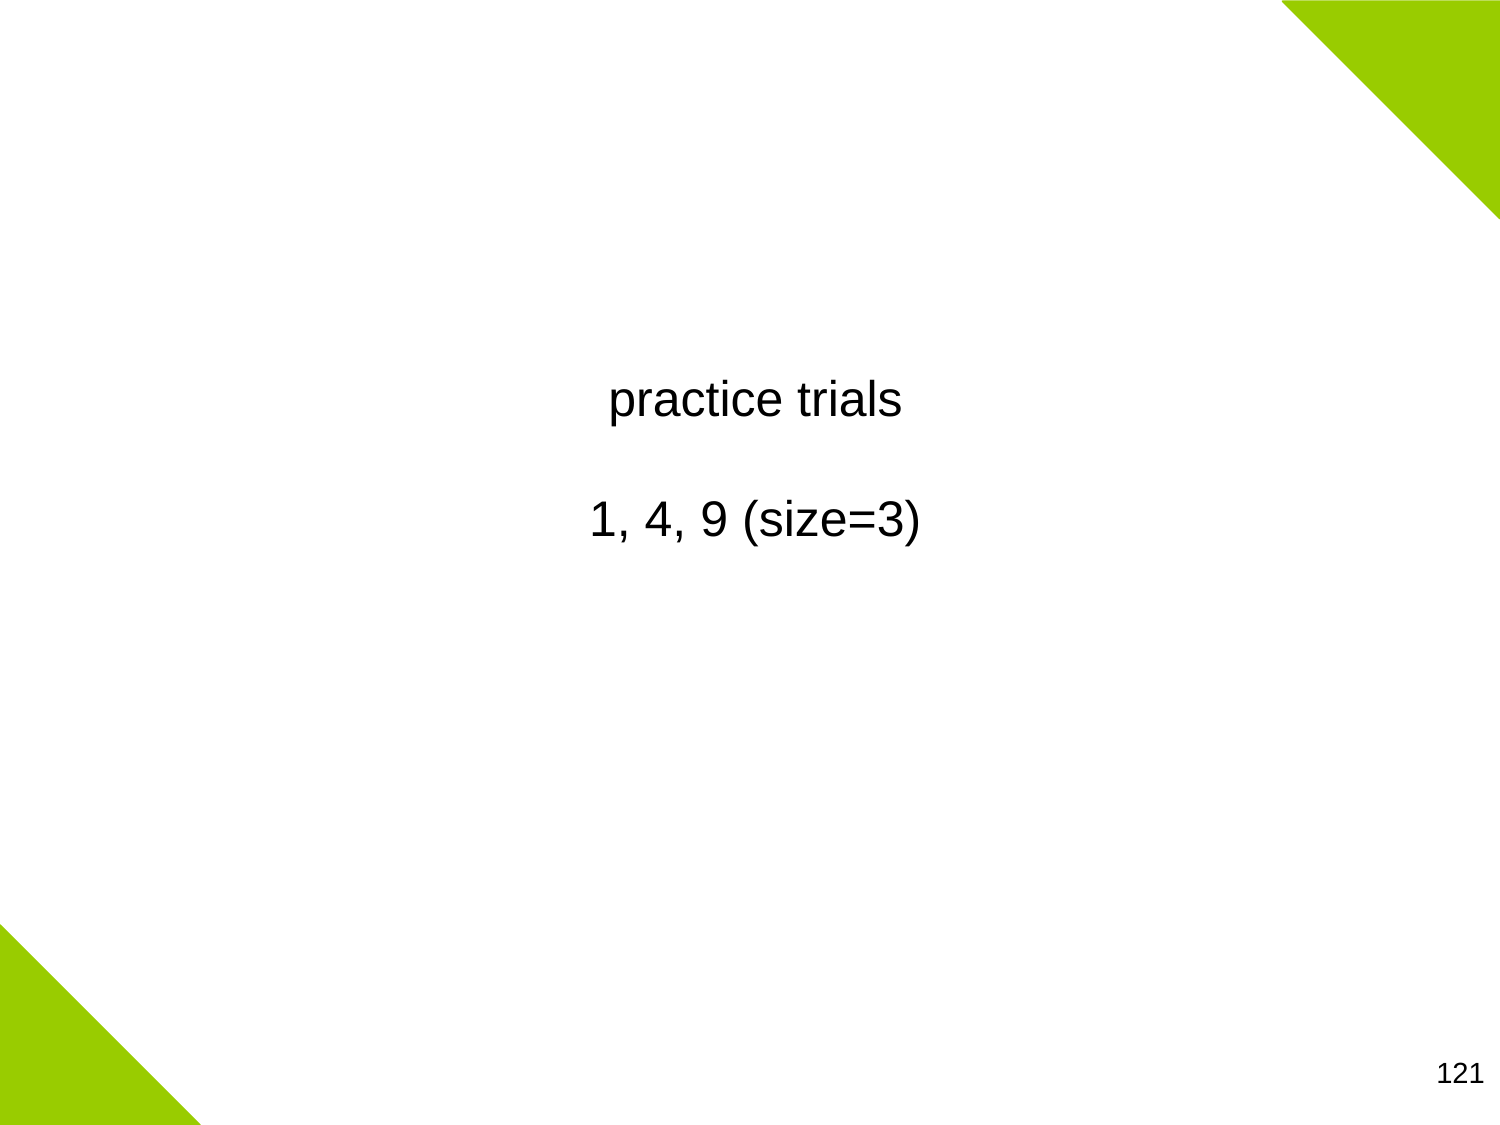

practice trials

1, 4, 9 (size=3)

121